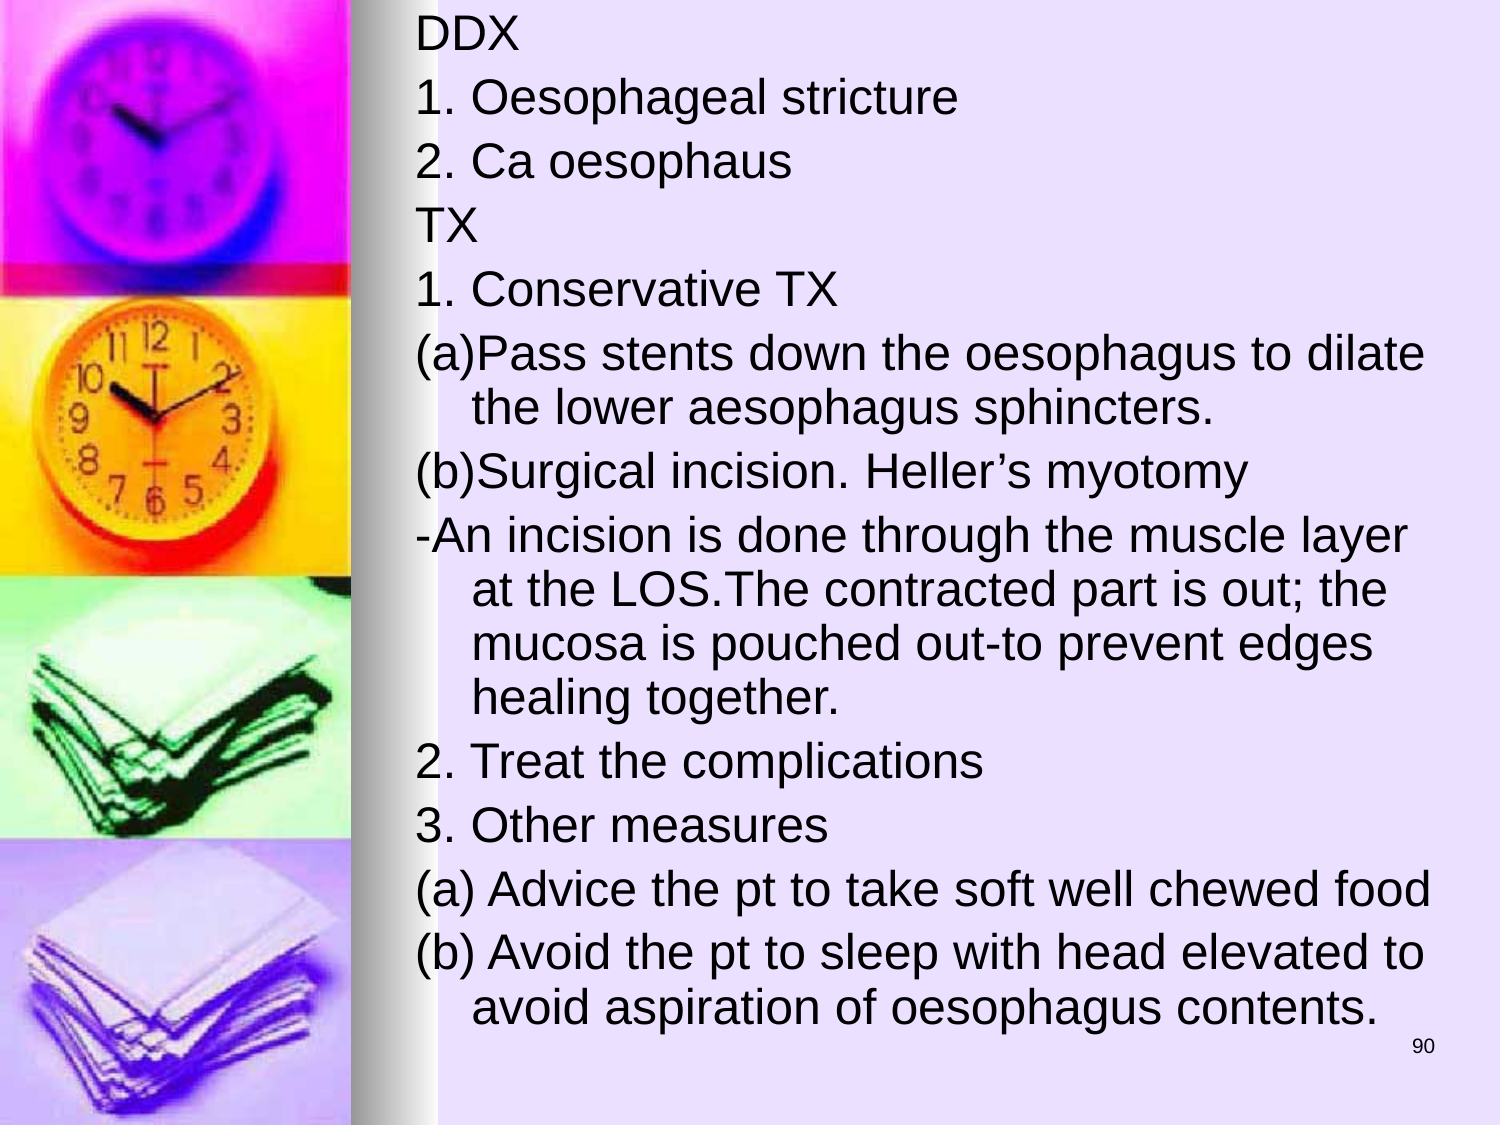

DDX
1. Oesophageal stricture
2. Ca oesophaus
TX
1. Conservative TX
(a)Pass stents down the oesophagus to dilate the lower aesophagus sphincters.
(b)Surgical incision. Heller’s myotomy
-An incision is done through the muscle layer at the LOS.The contracted part is out; the mucosa is pouched out-to prevent edges healing together.
2. Treat the complications
3. Other measures
(a) Advice the pt to take soft well chewed food
(b) Avoid the pt to sleep with head elevated to avoid aspiration of oesophagus contents.
90